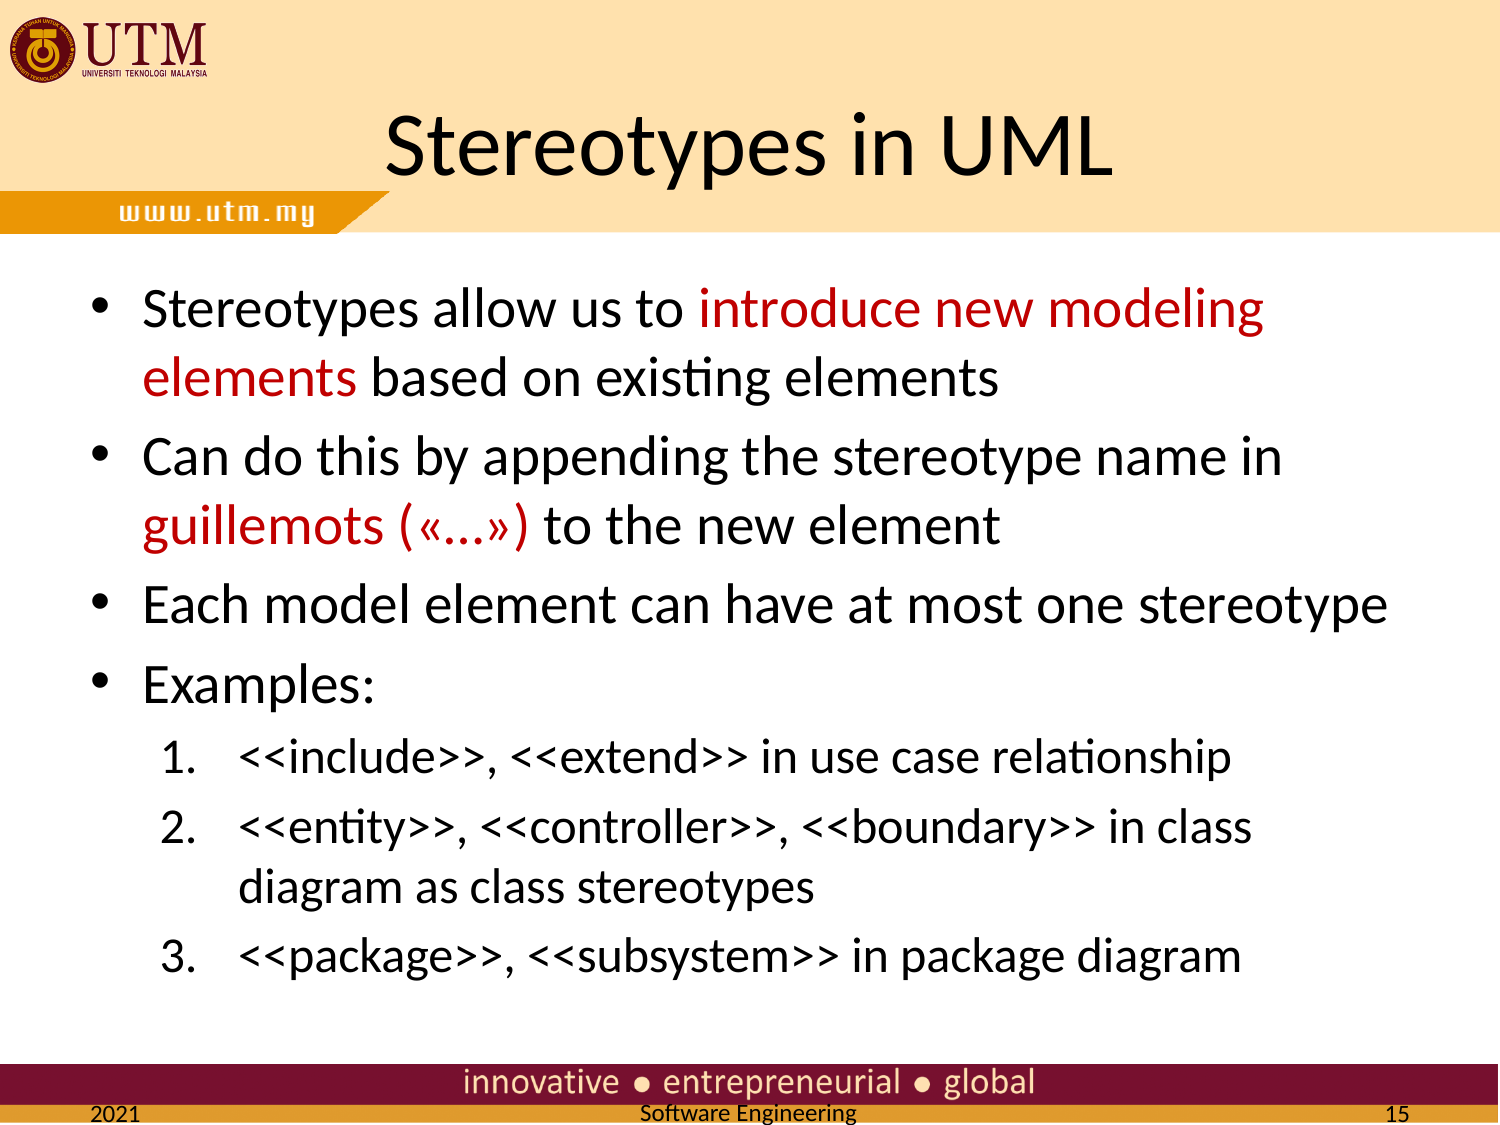

# Stereotypes in UML
Stereotypes allow us to introduce new modeling elements based on existing elements
Can do this by appending the stereotype name in guillemots («…») to the new element
Each model element can have at most one stereotype
Examples:
<<include>>, <<extend>> in use case relationship
<<entity>>, <<controller>>, <<boundary>> in class diagram as class stereotypes
<<package>>, <<subsystem>> in package diagram
2021
15
Software Engineering